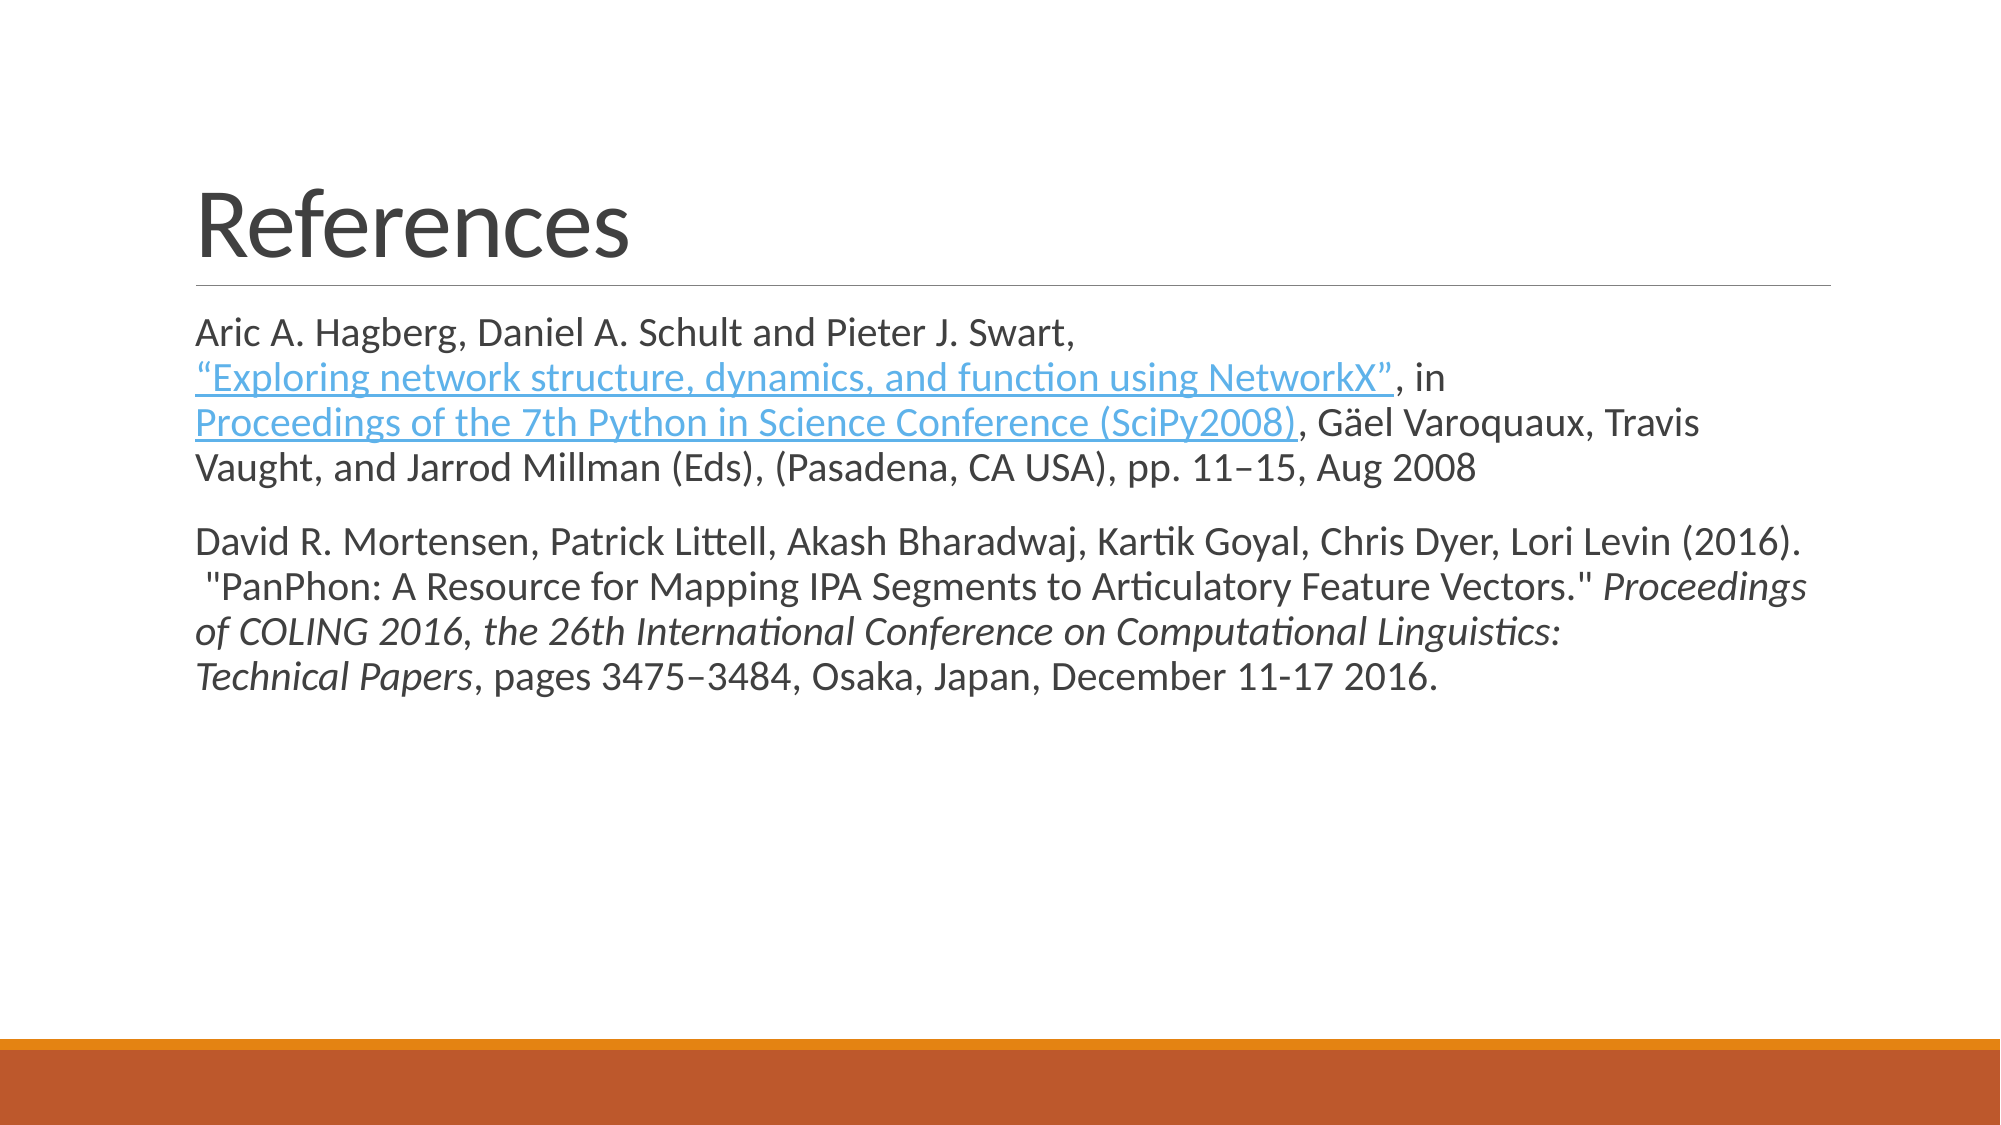

# References
Aric A. Hagberg, Daniel A. Schult and Pieter J. Swart, “Exploring network structure, dynamics, and function using NetworkX”, in Proceedings of the 7th Python in Science Conference (SciPy2008), Gäel Varoquaux, Travis Vaught, and Jarrod Millman (Eds), (Pasadena, CA USA), pp. 11–15, Aug 2008
David R. Mortensen, Patrick Littell, Akash Bharadwaj, Kartik Goyal, Chris Dyer, Lori Levin (2016).  "PanPhon: A Resource for Mapping IPA Segments to Articulatory Feature Vectors." Proceedings of COLING 2016, the 26th International Conference on Computational Linguistics: Technical Papers, pages 3475–3484, Osaka, Japan, December 11-17 2016.